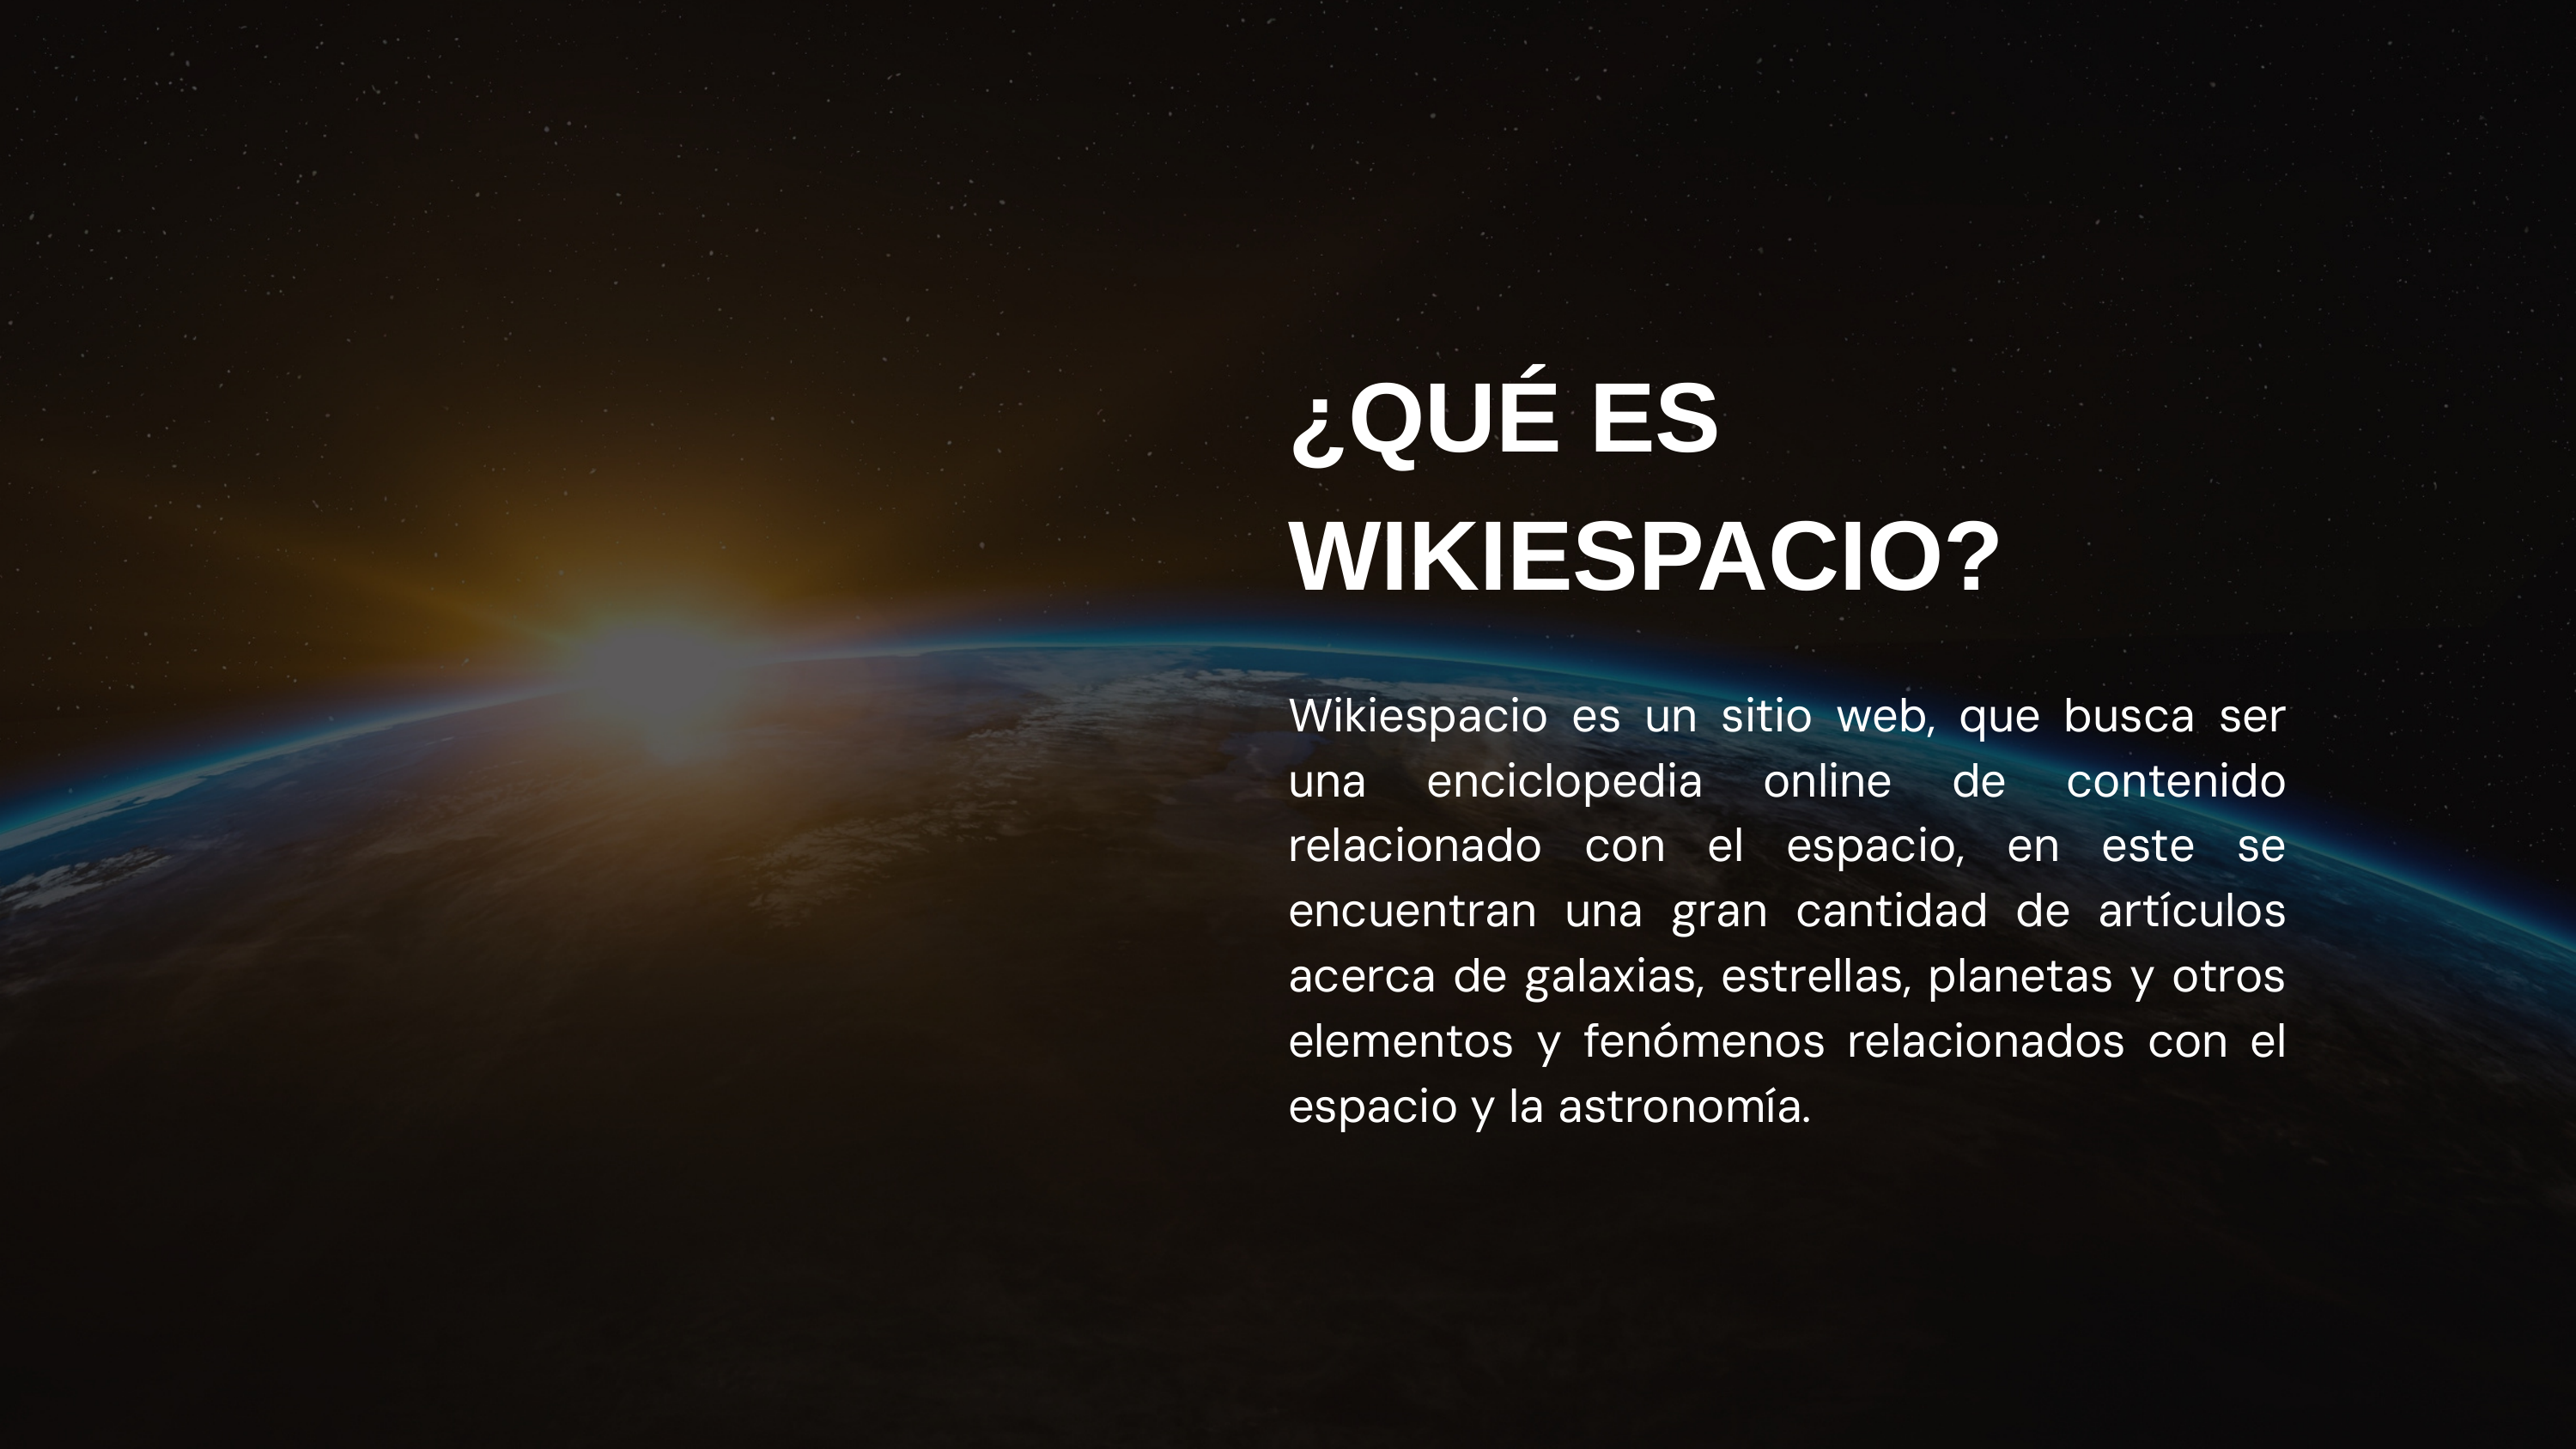

¿QUÉ ES WIKIESPACIO?
Wikiespacio es un sitio web, que busca ser una enciclopedia online de contenido relacionado con el espacio, en este se encuentran una gran cantidad de artículos acerca de galaxias, estrellas, planetas y otros elementos y fenómenos relacionados con el espacio y la astronomía.